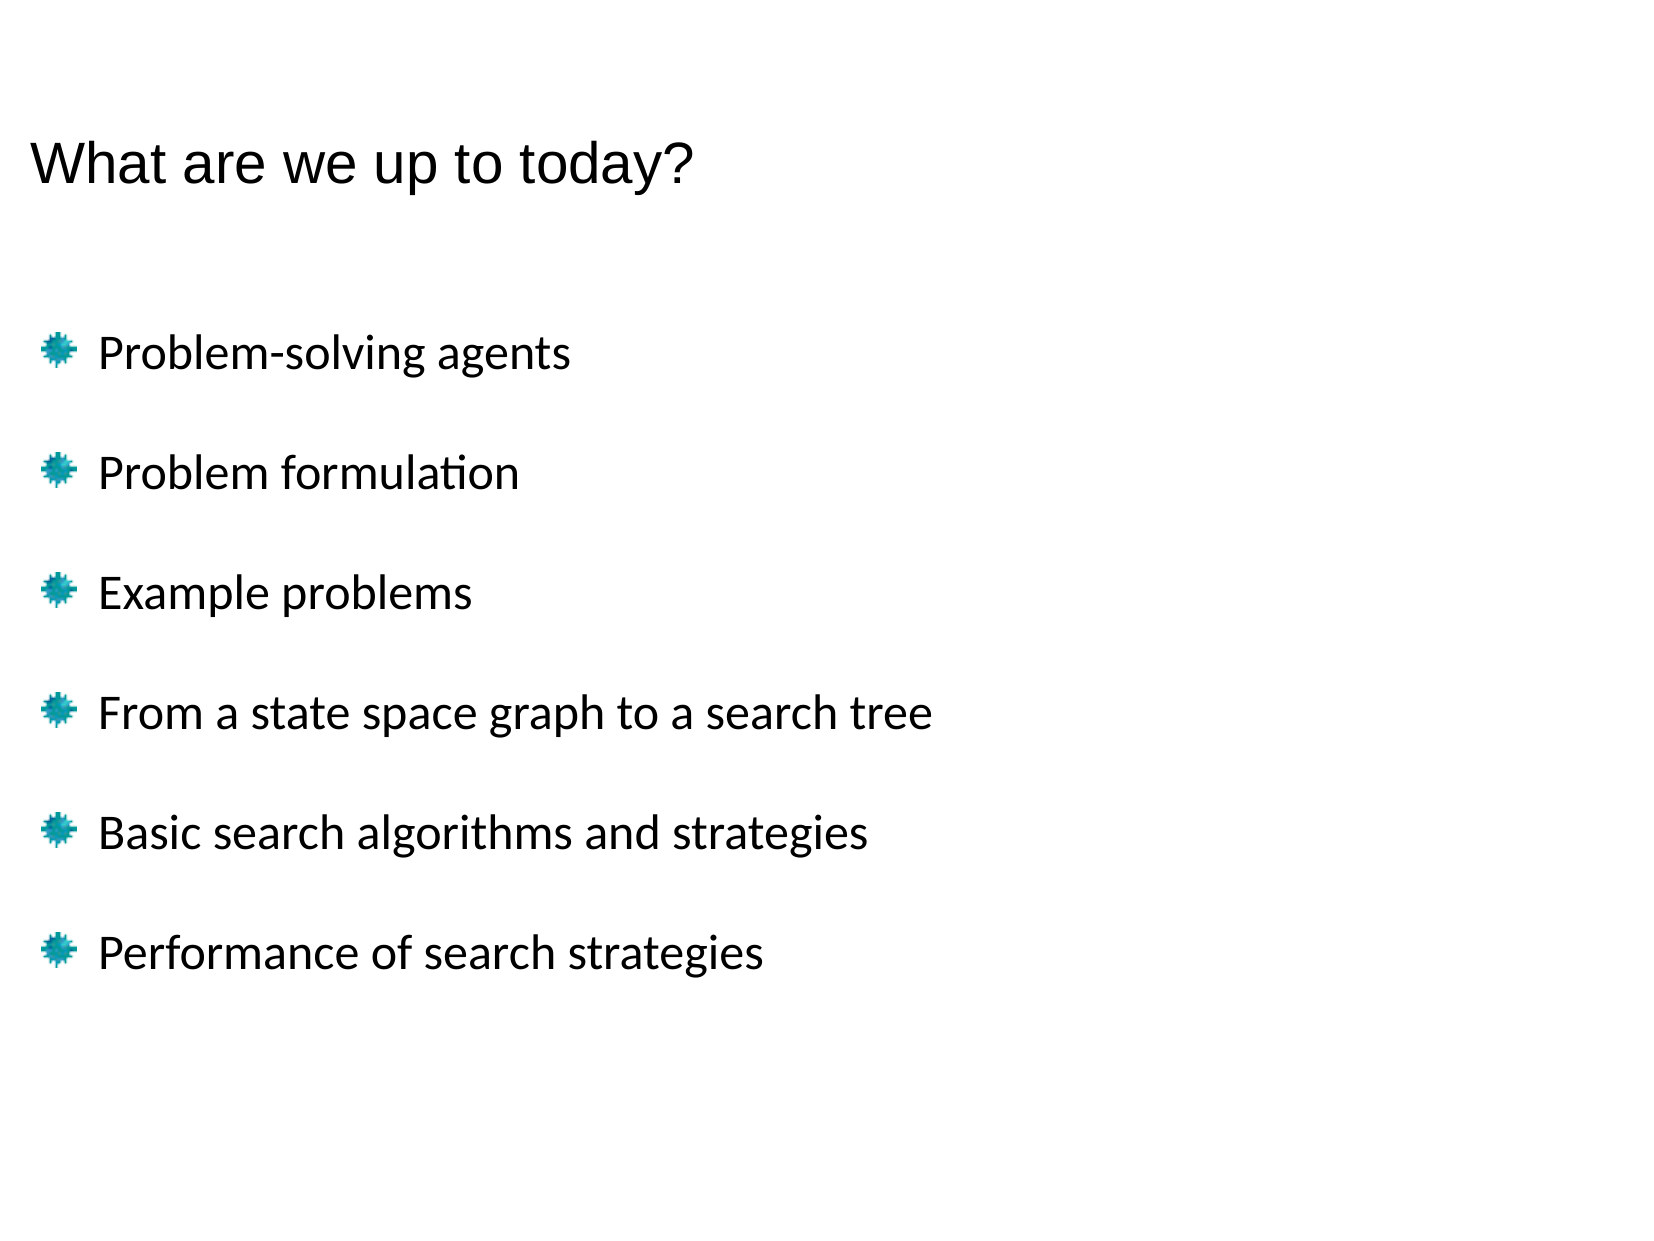

What are we up to today?
Problem-solving agents
Problem formulation
Example problems
From a state space graph to a search tree
Basic search algorithms and strategies
Performance of search strategies